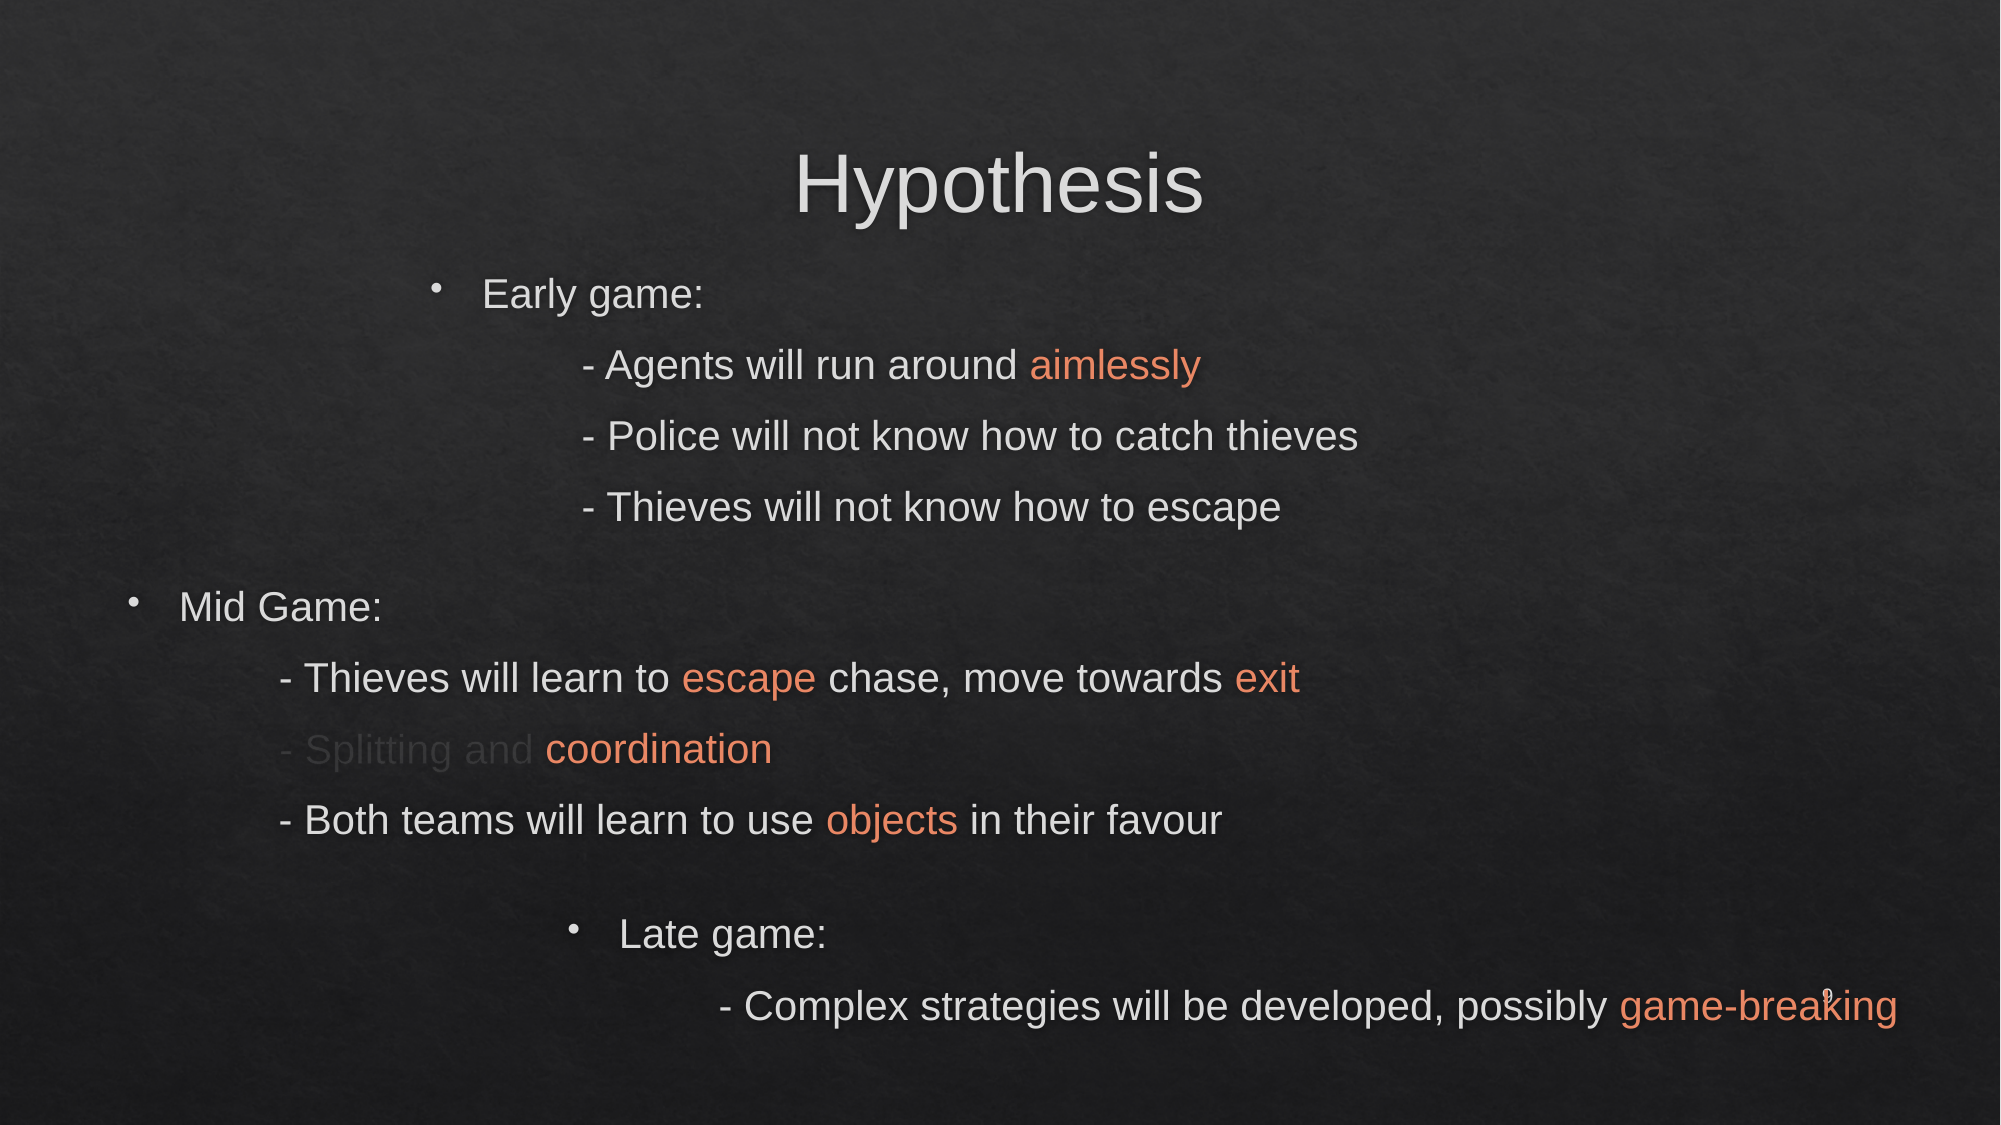

# Hypothesis
Early game:
	- Agents will run around aimlessly
	- Police will not know how to catch thieves
	- Thieves will not know how to escape

Mid Game:
	- Thieves will learn to escape chase, move towards exit
	- Splitting and coordination
	- Both teams will learn to use objects in their favour

Late game:
	- Complex strategies will be developed, possibly game-breaking

9